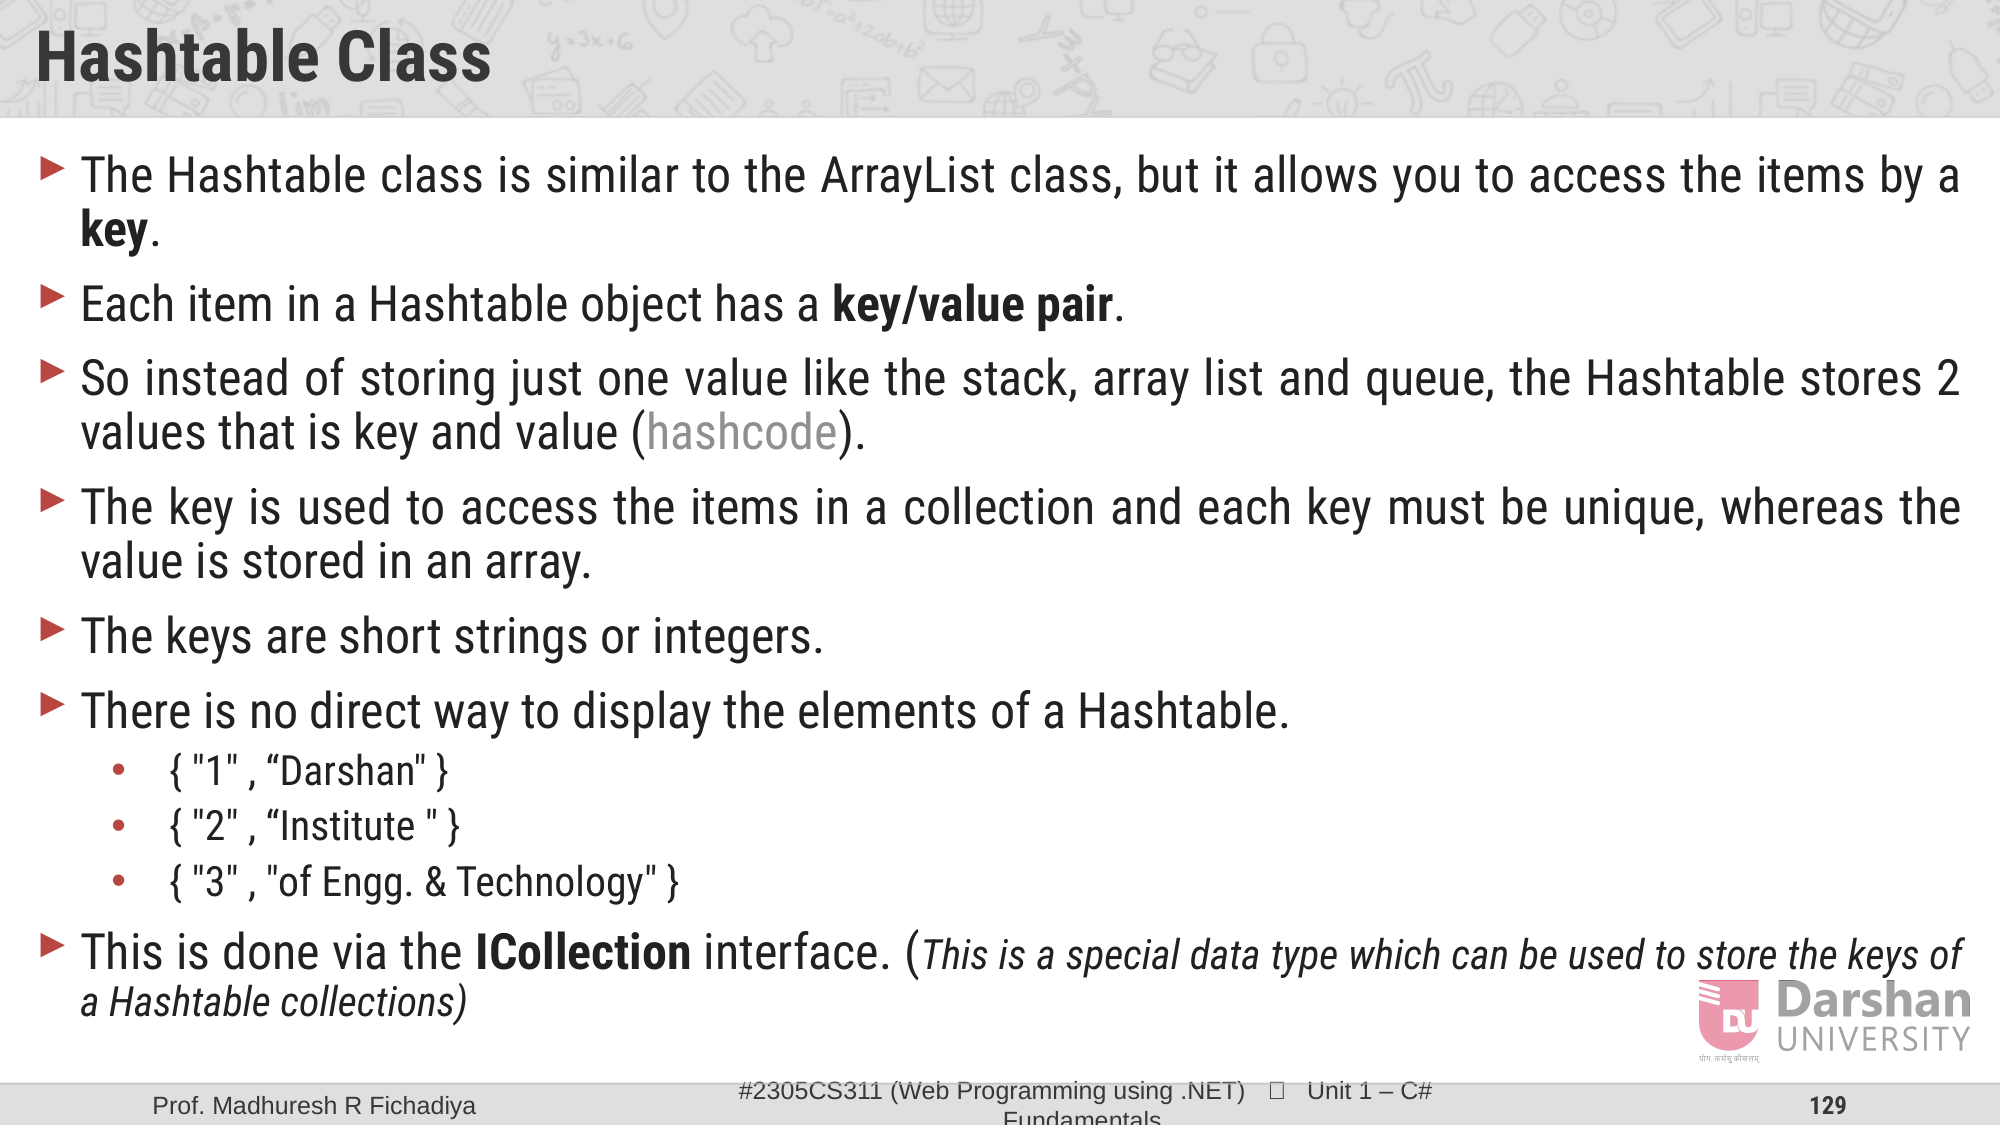

# Hashtable Class
The Hashtable class is similar to the ArrayList class, but it allows you to access the items by a key.
Each item in a Hashtable object has a key/value pair.
So instead of storing just one value like the stack, array list and queue, the Hashtable stores 2 values that is key and value (hashcode).
The key is used to access the items in a collection and each key must be unique, whereas the value is stored in an array.
The keys are short strings or integers.
There is no direct way to display the elements of a Hashtable.
{ "1" , “Darshan" }
{ "2" , “Institute " }
{ "3" , "of Engg. & Technology" }
This is done via the ICollection interface. (This is a special data type which can be used to store the keys of a Hashtable collections)